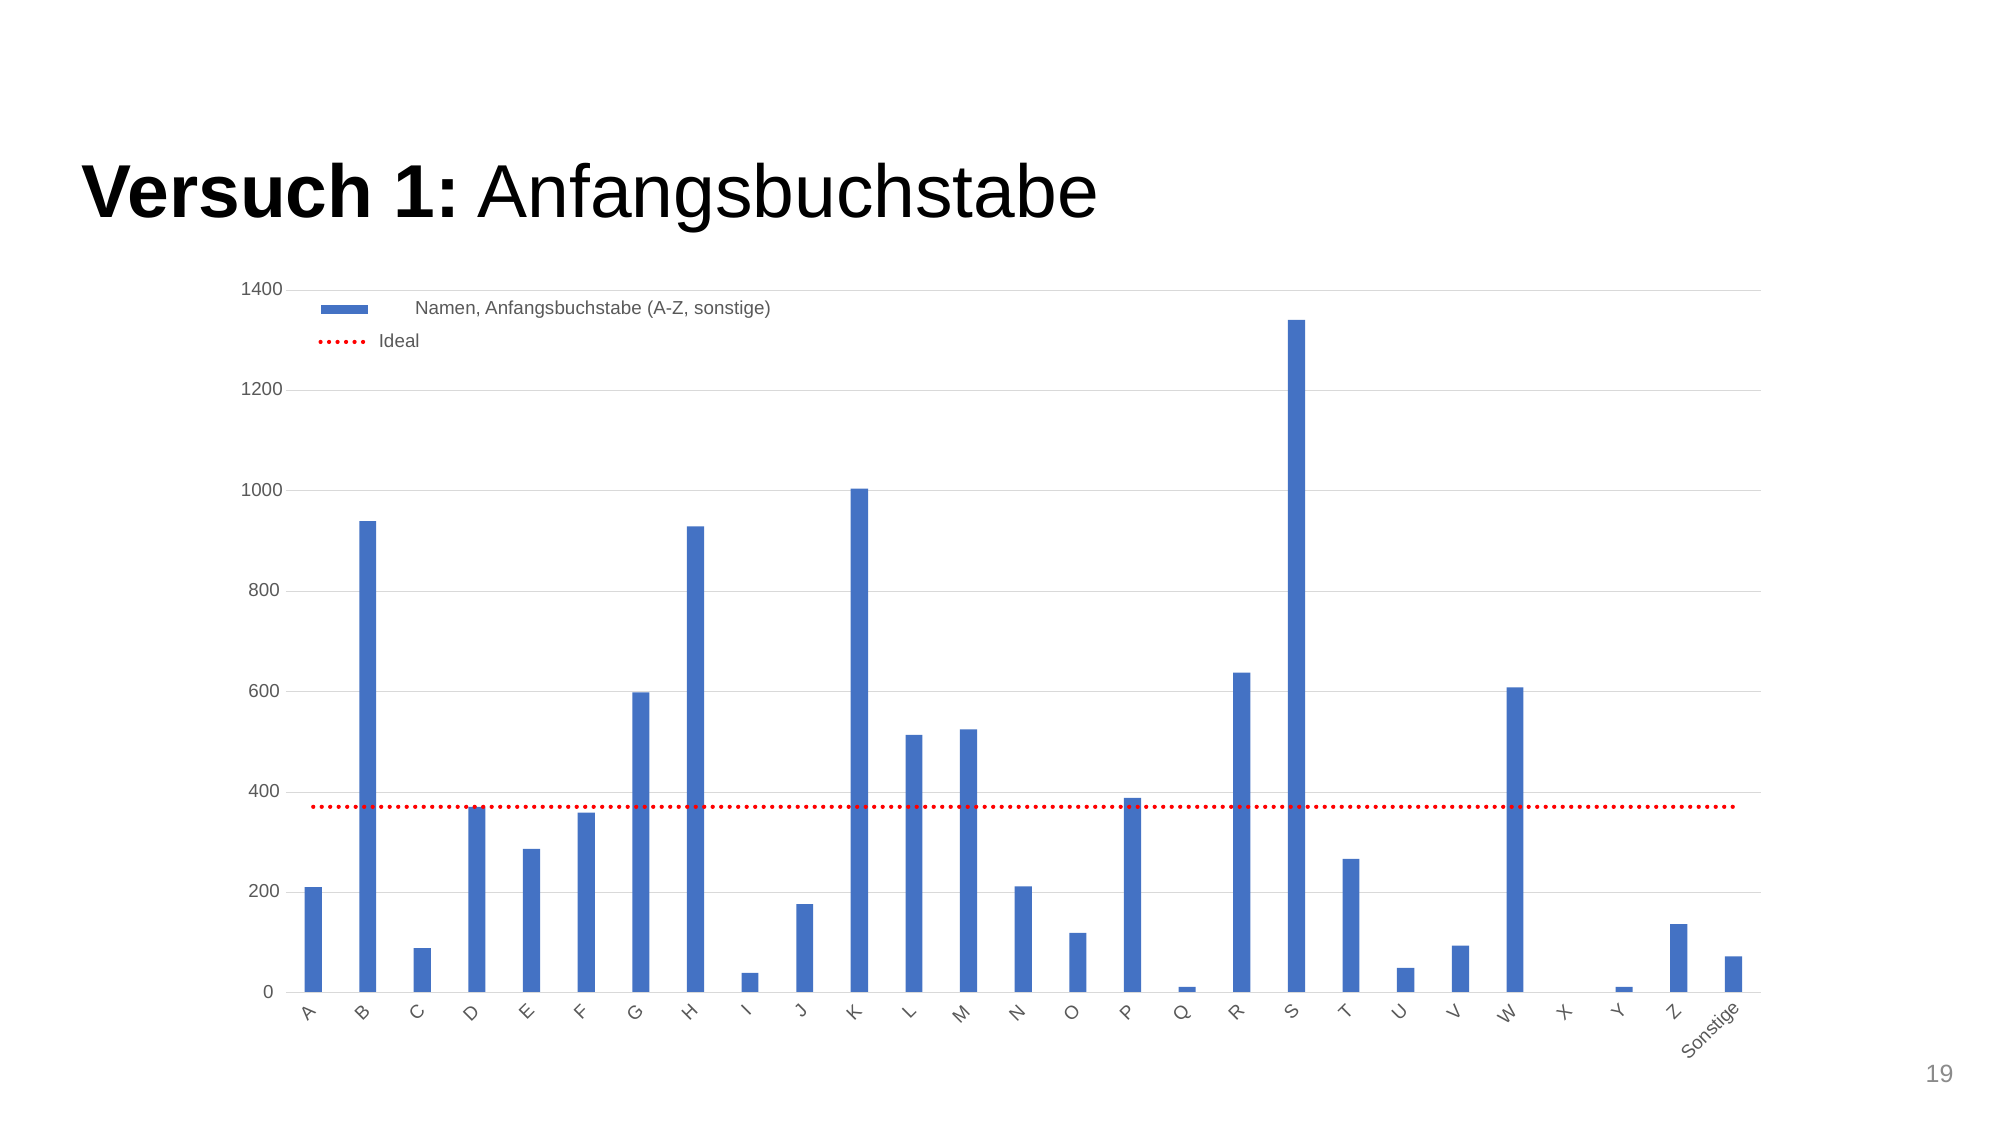

Versuch 1: Anfangsbuchstabe
1400

Namen, Anfangsbuchstabe (A-Z, sonstige)

Ideal

1200
1000
800
600
400

200
0
I
J
L
F
S
Z
E
T
Y
C
K
P
X
V
B
R
A
G
H
U
Q
D
O
N

M
W
Sonstige
19